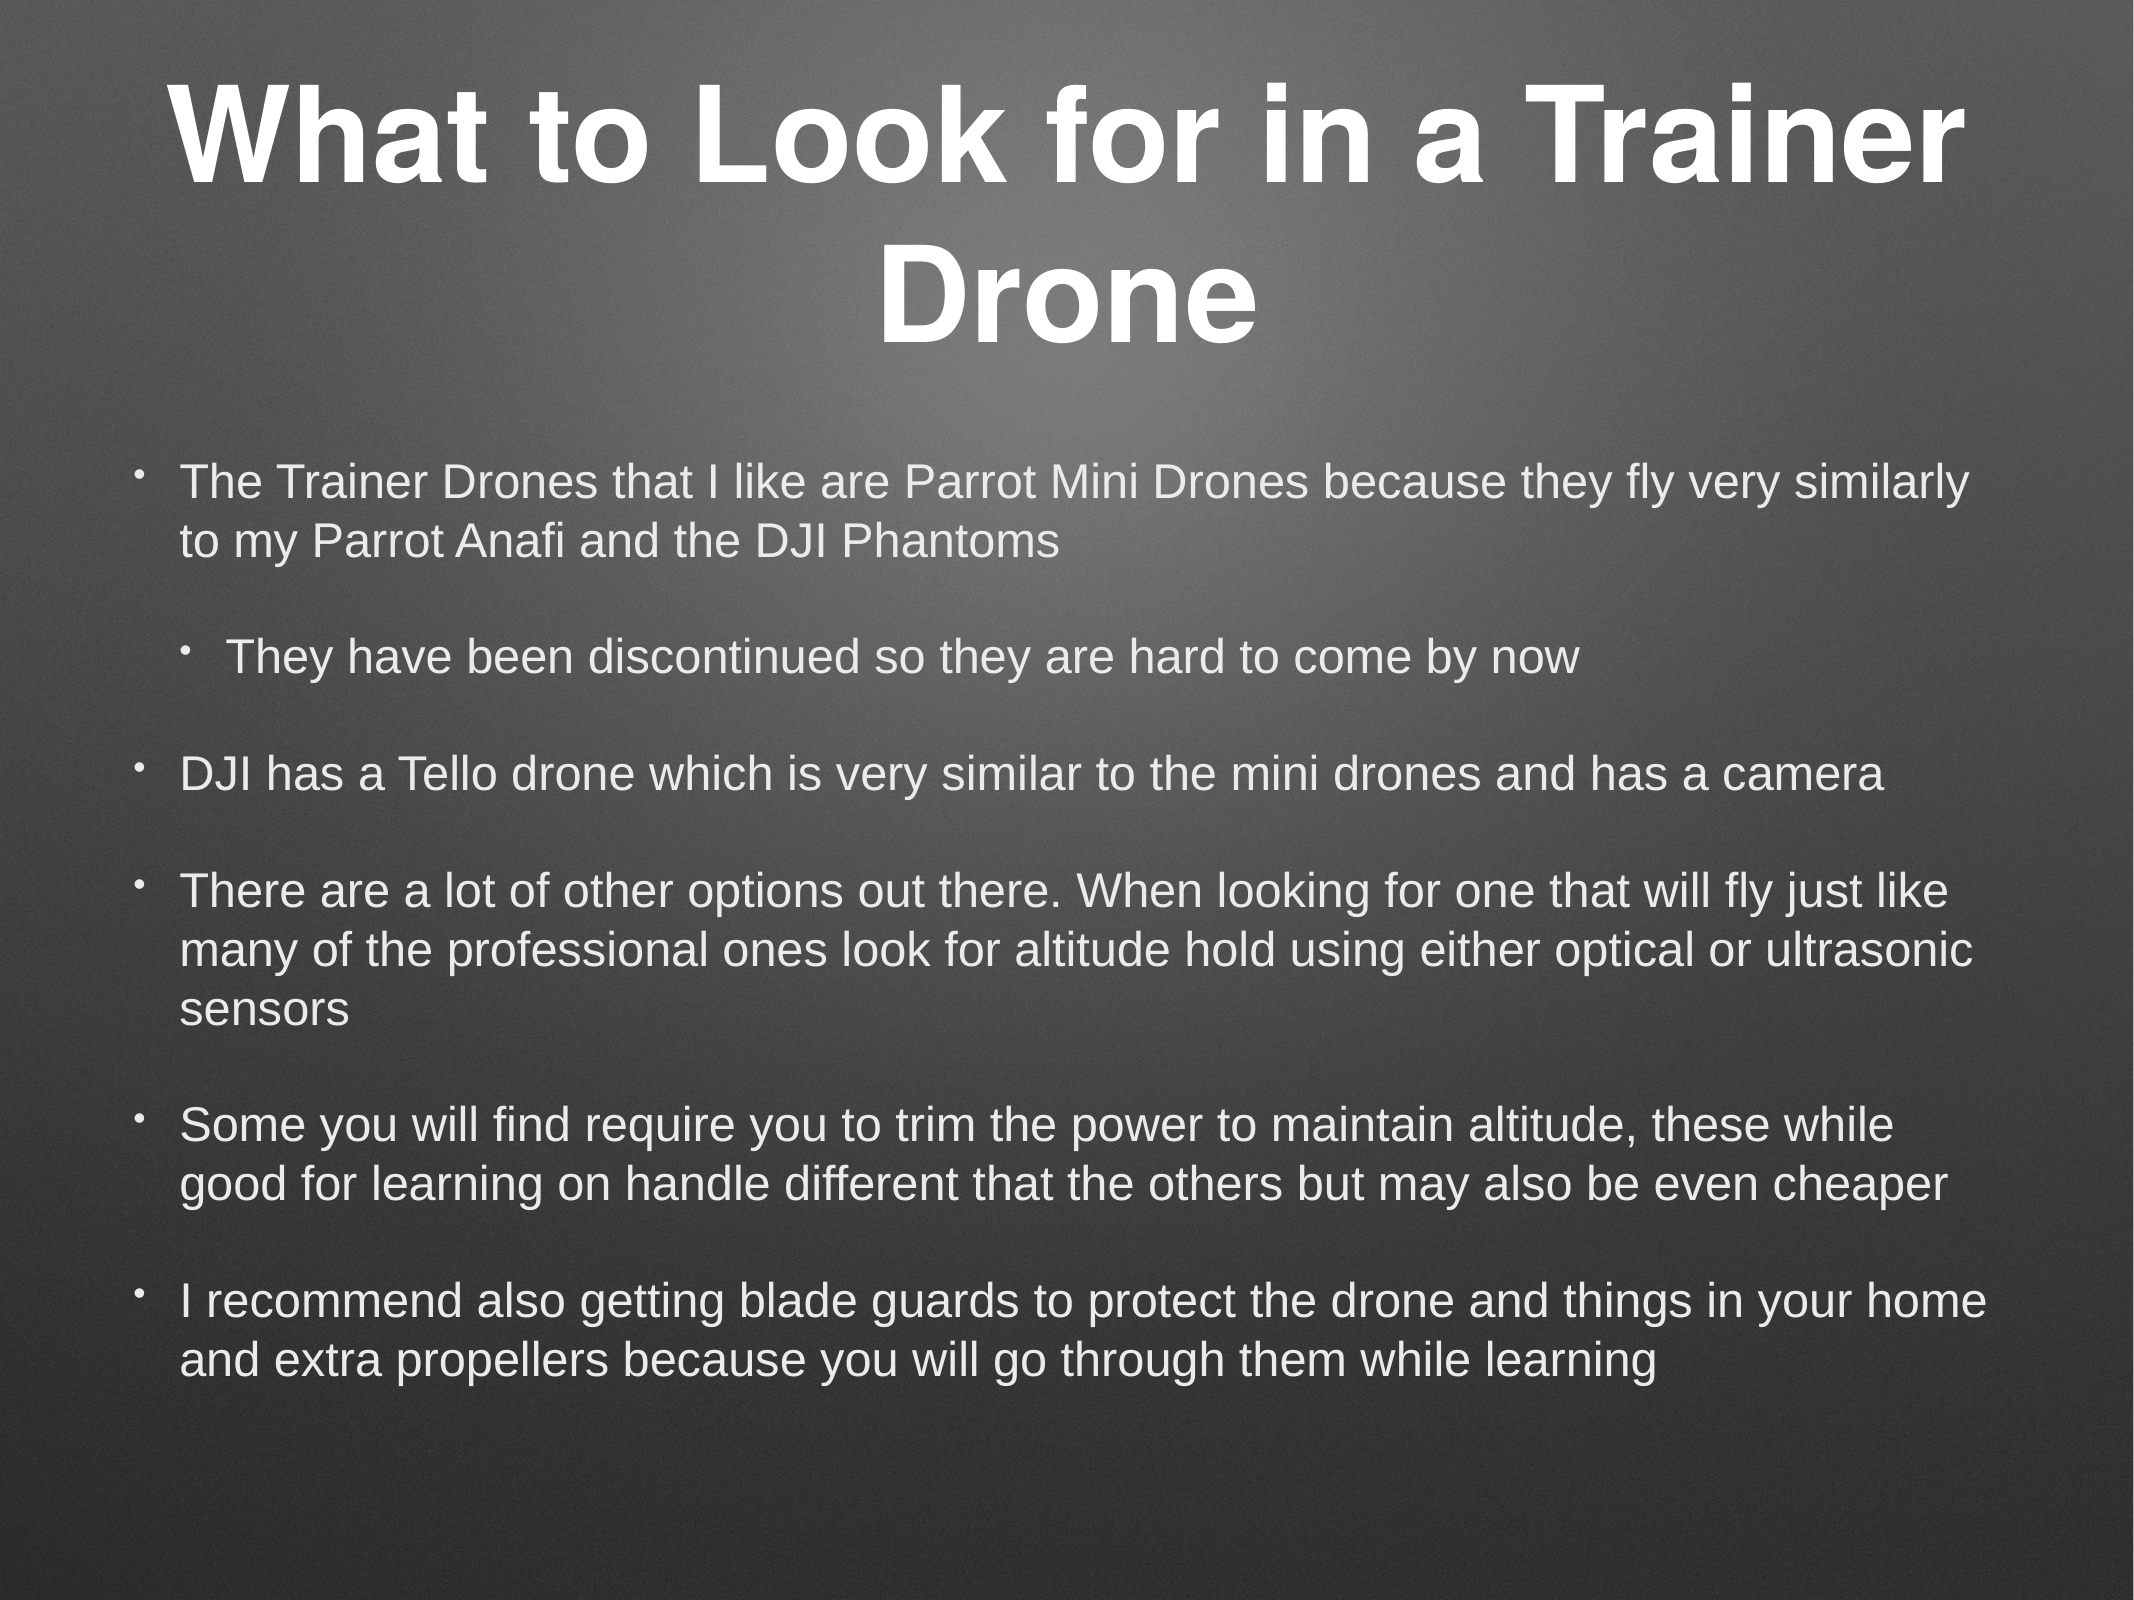

# What to Look for in a Trainer Drone
The Trainer Drones that I like are Parrot Mini Drones because they fly very similarly to my Parrot Anafi and the DJI Phantoms
They have been discontinued so they are hard to come by now
DJI has a Tello drone which is very similar to the mini drones and has a camera
There are a lot of other options out there. When looking for one that will fly just like many of the professional ones look for altitude hold using either optical or ultrasonic sensors
Some you will find require you to trim the power to maintain altitude, these while good for learning on handle different that the others but may also be even cheaper
I recommend also getting blade guards to protect the drone and things in your home and extra propellers because you will go through them while learning